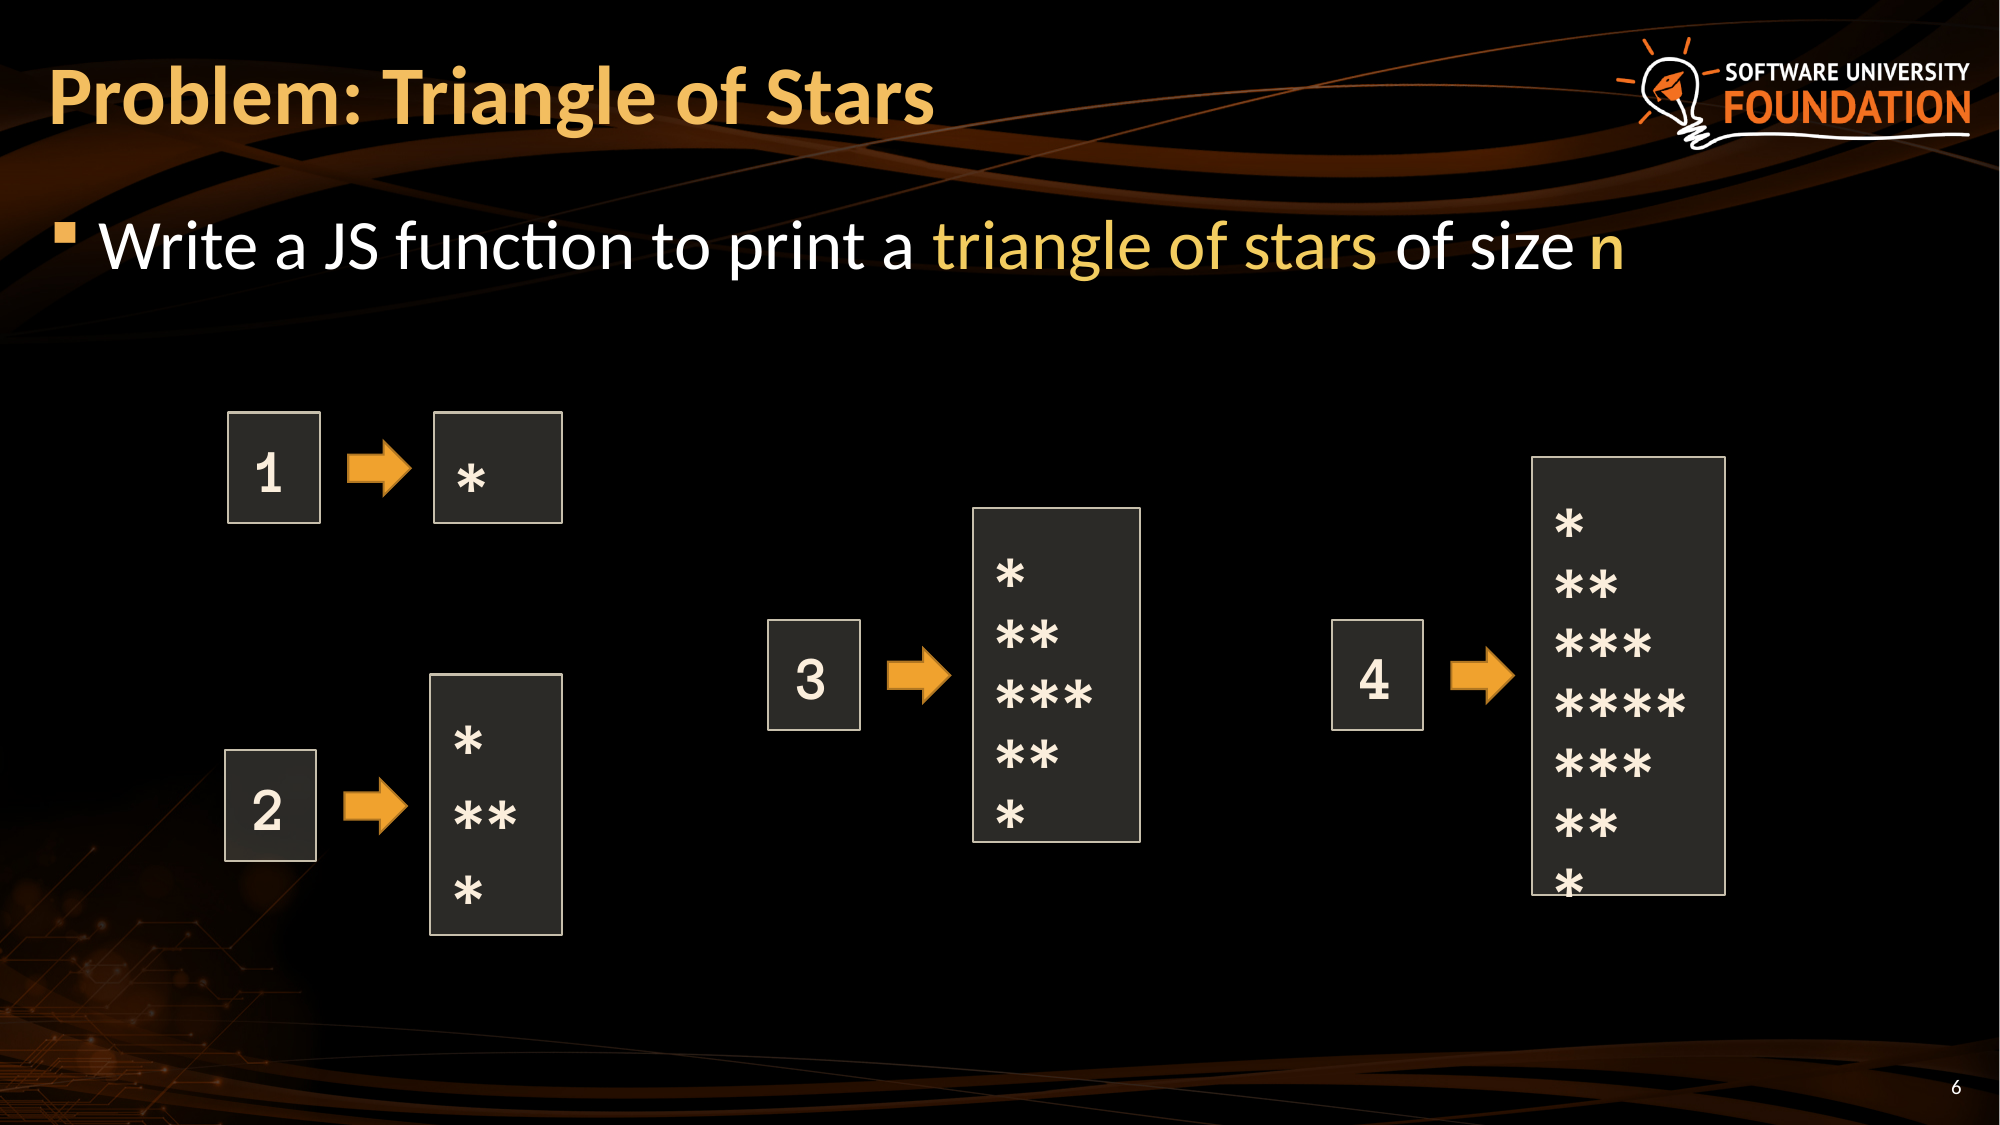

# Problem: Triangle of Stars
Write a JS function to print a triangle of stars of size n
1
*

*
**
***
****
***
**
*
*
**
***
**
*
3
4

*
**
*
2

6